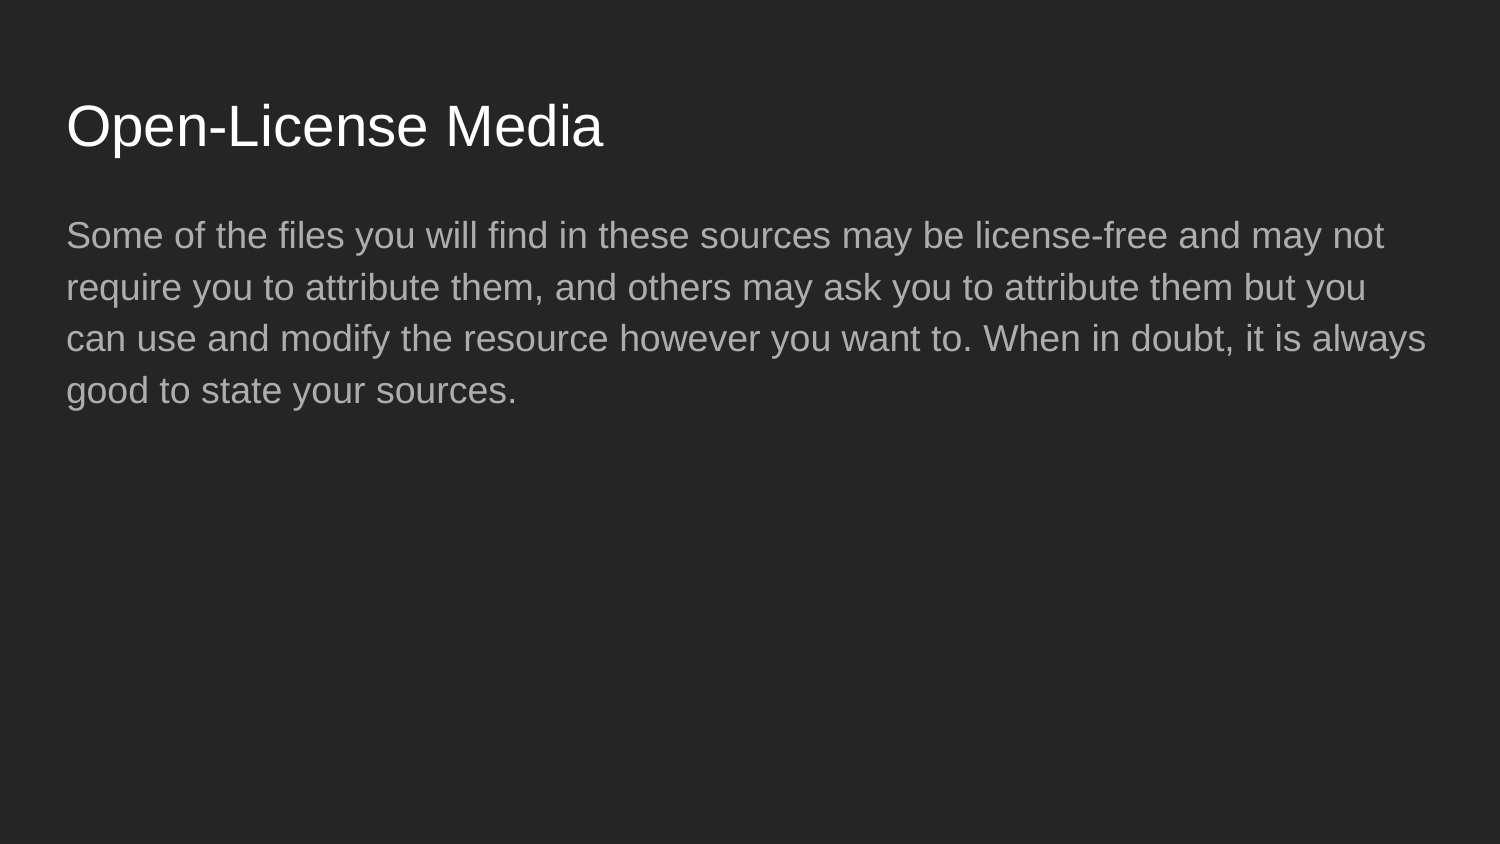

# Open-License Media
Some of the files you will find in these sources may be license-free and may not require you to attribute them, and others may ask you to attribute them but you can use and modify the resource however you want to. When in doubt, it is always good to state your sources.